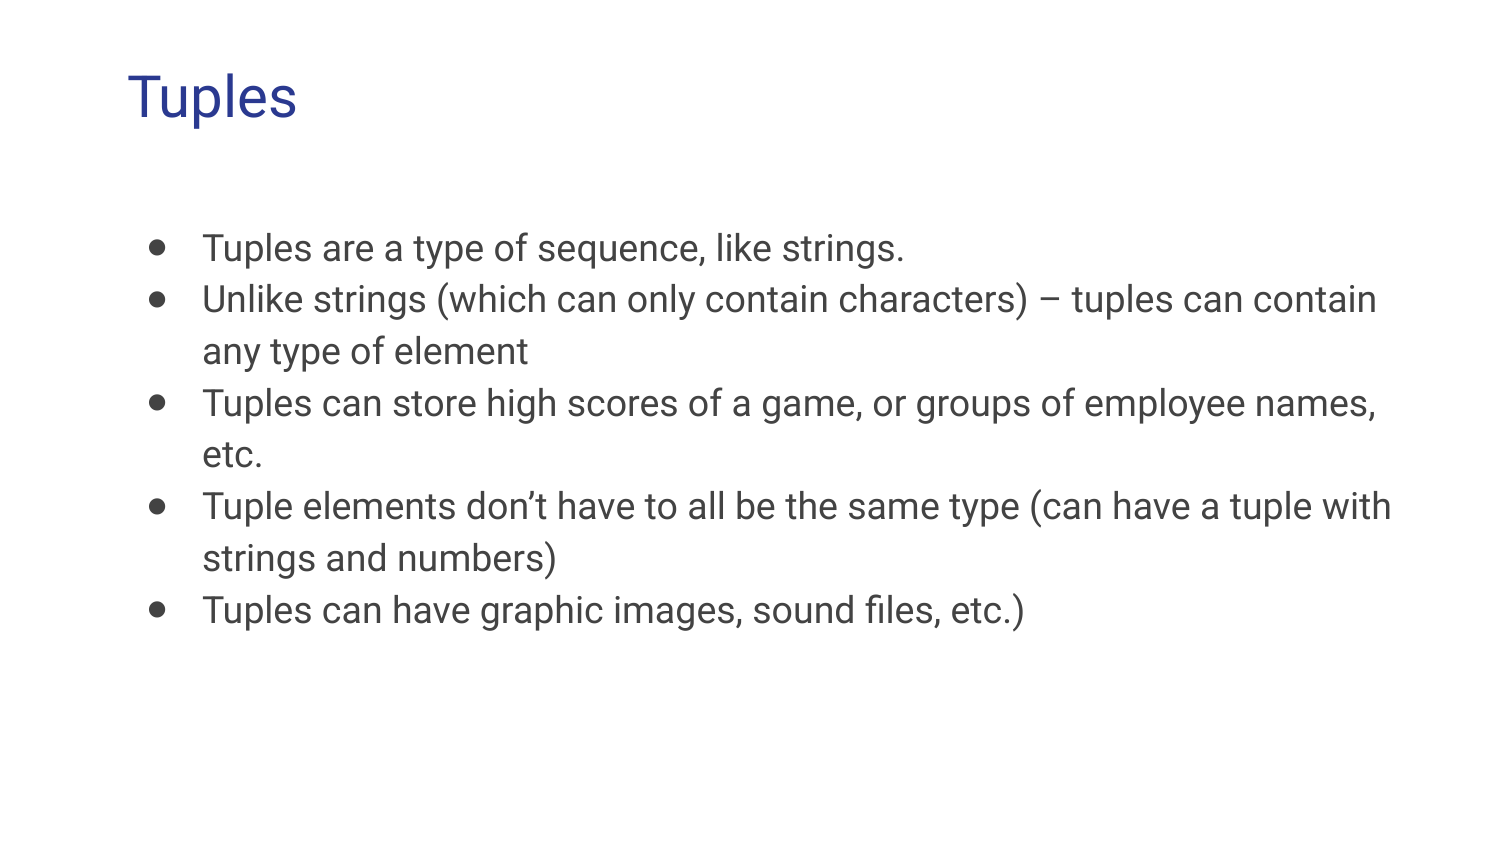

# Tuples
Tuples are a type of sequence, like strings.
Unlike strings (which can only contain characters) – tuples can contain any type of element
Tuples can store high scores of a game, or groups of employee names, etc.
Tuple elements don’t have to all be the same type (can have a tuple with strings and numbers)
Tuples can have graphic images, sound files, etc.)